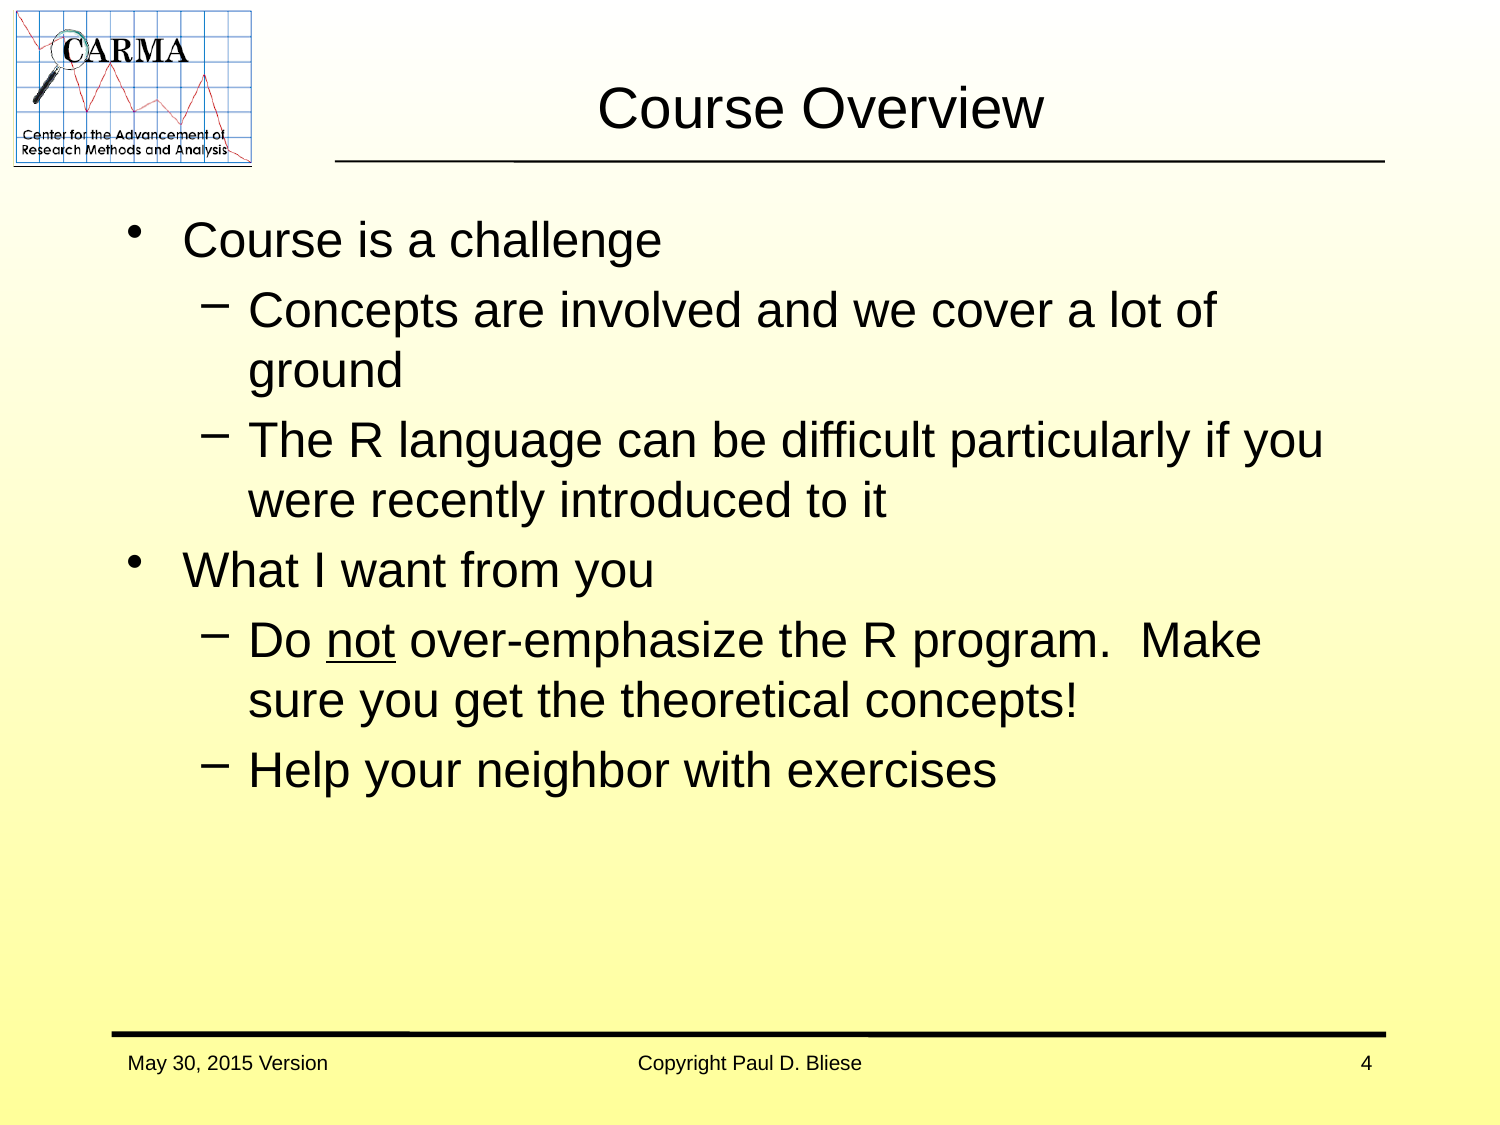

# Course Overview
Course is a challenge
Concepts are involved and we cover a lot of ground
The R language can be difficult particularly if you were recently introduced to it
What I want from you
Do not over-emphasize the R program.  Make sure you get the theoretical concepts!
Help your neighbor with exercises
May 30, 2015 Version
Copyright Paul D. Bliese
4